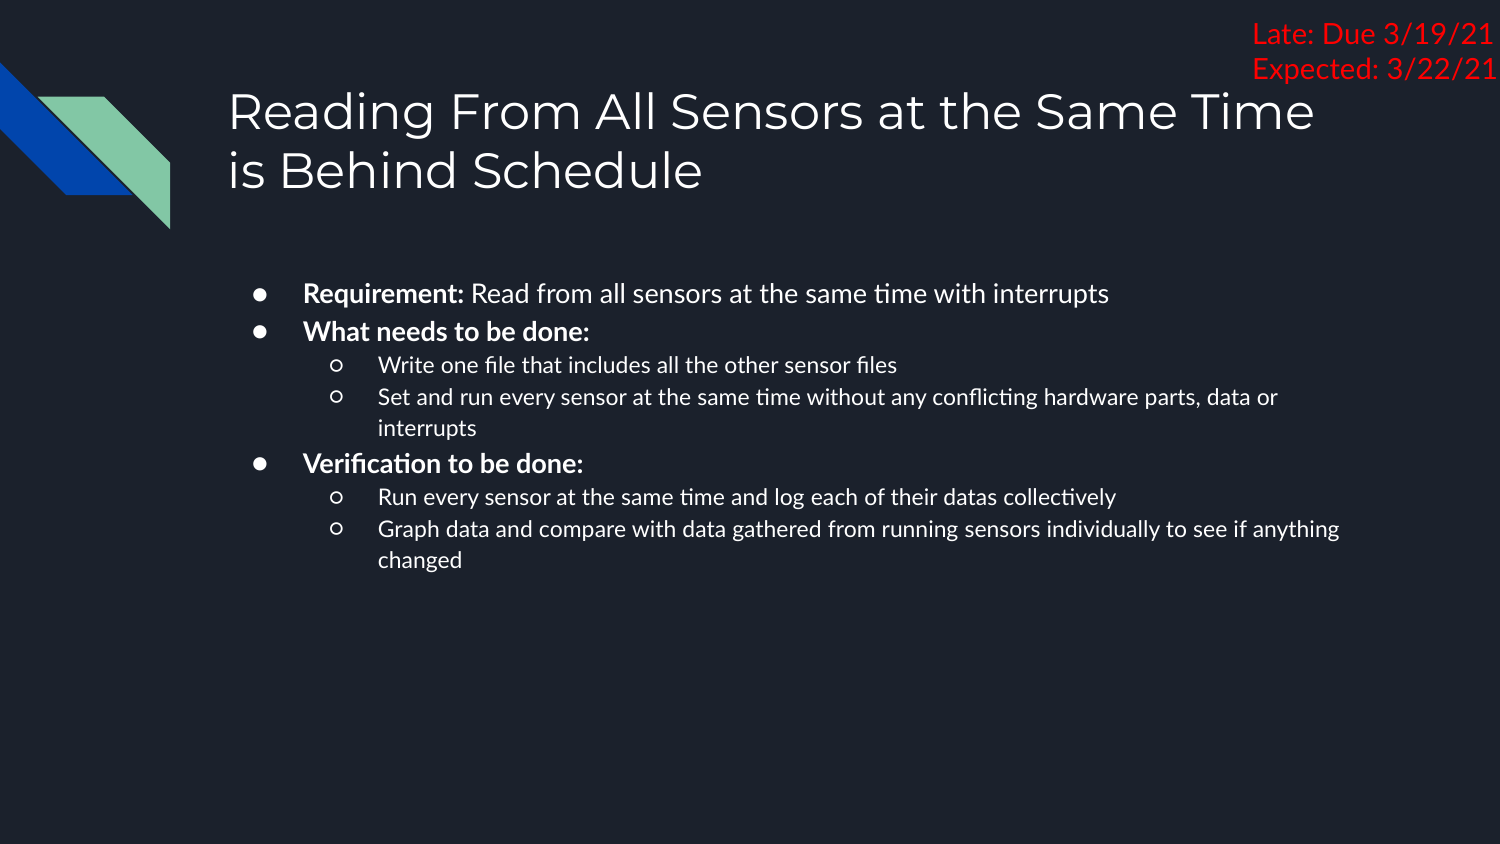

Late: Due 3/19/21
Expected: 3/22/21
# Reading From All Sensors at the Same Time is Behind Schedule
Requirement: Read from all sensors at the same time with interrupts
What needs to be done:
Write one file that includes all the other sensor files
Set and run every sensor at the same time without any conflicting hardware parts, data or interrupts
Verification to be done:
Run every sensor at the same time and log each of their datas collectively
Graph data and compare with data gathered from running sensors individually to see if anything changed